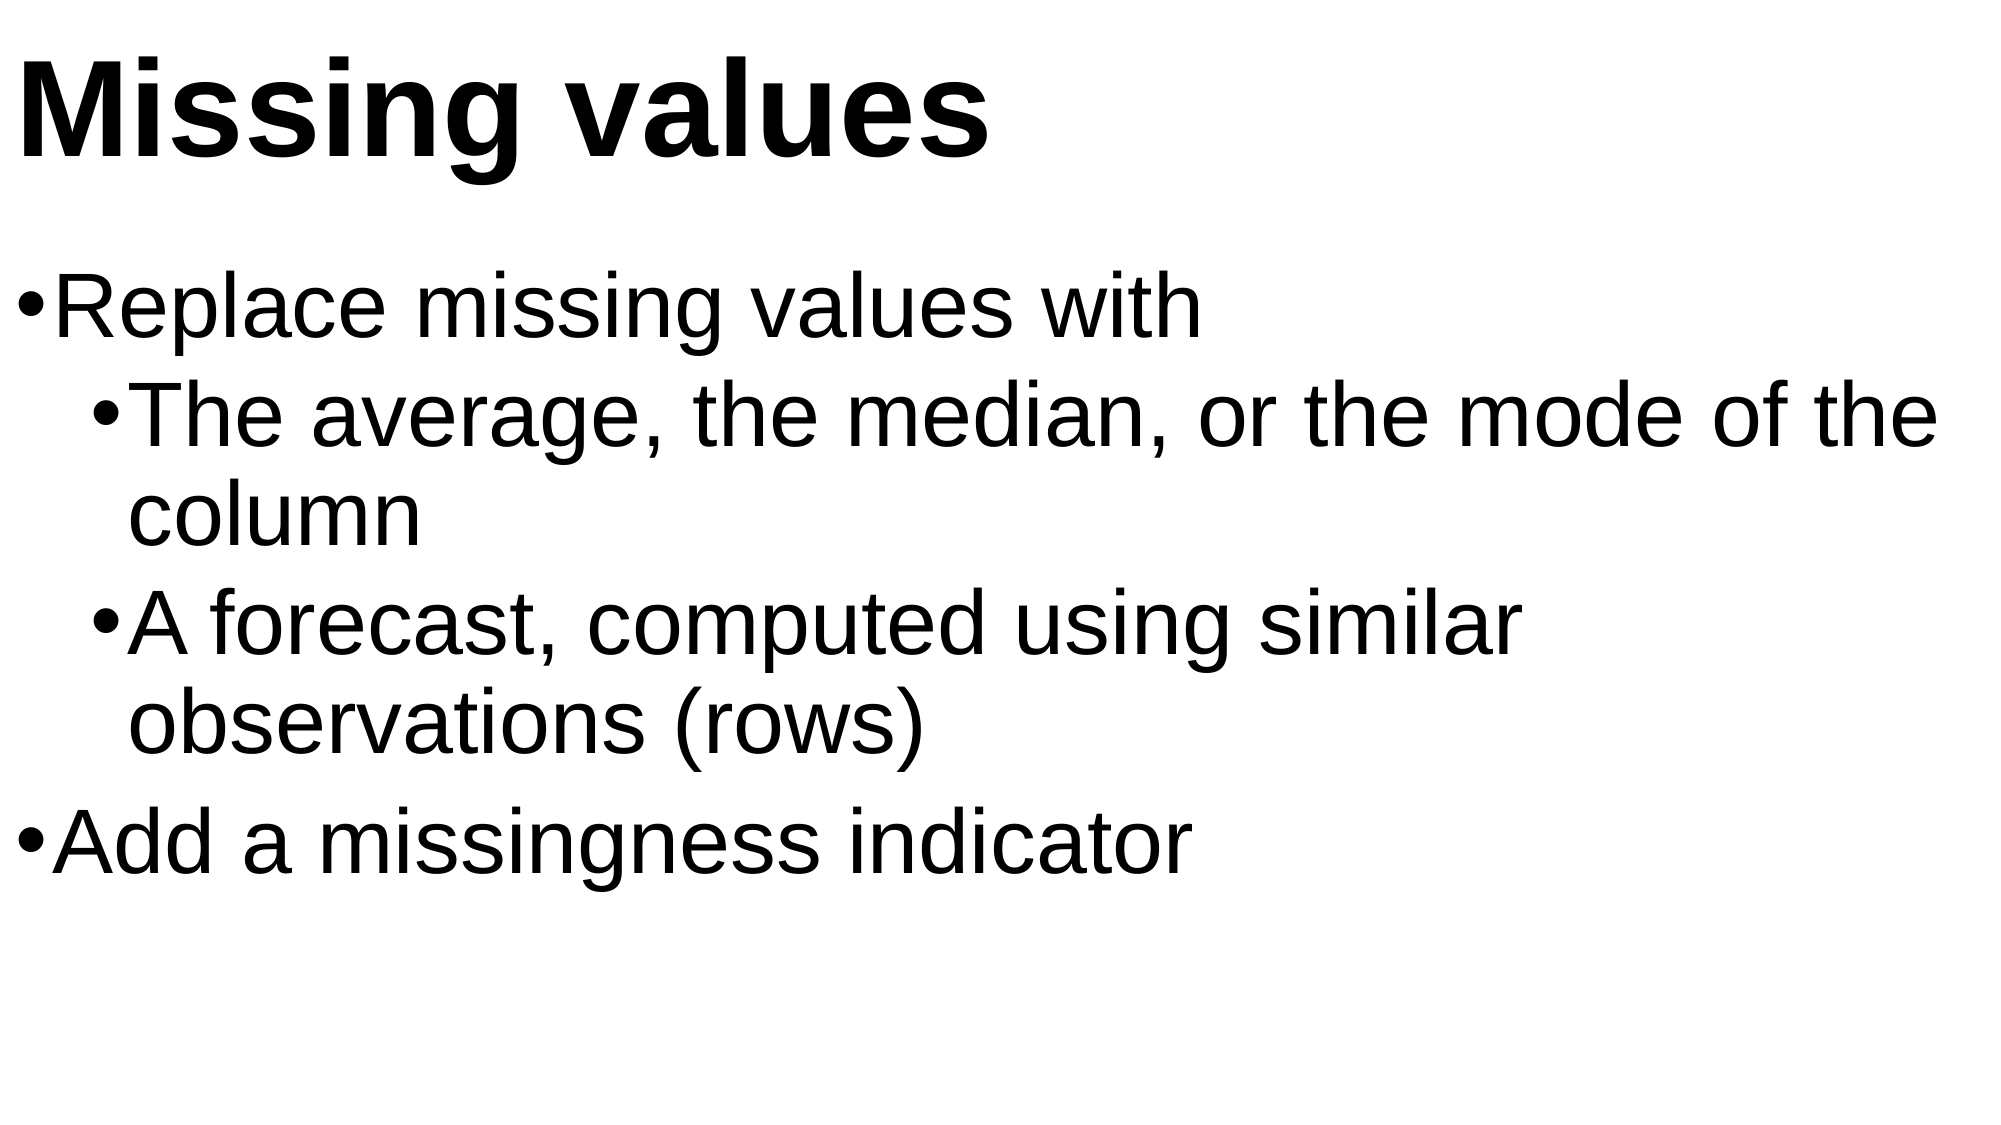

# Missing values
Replace missing values with
The average, the median, or the mode of the column
A forecast, computed using similar observations (rows)
Add a missingness indicator